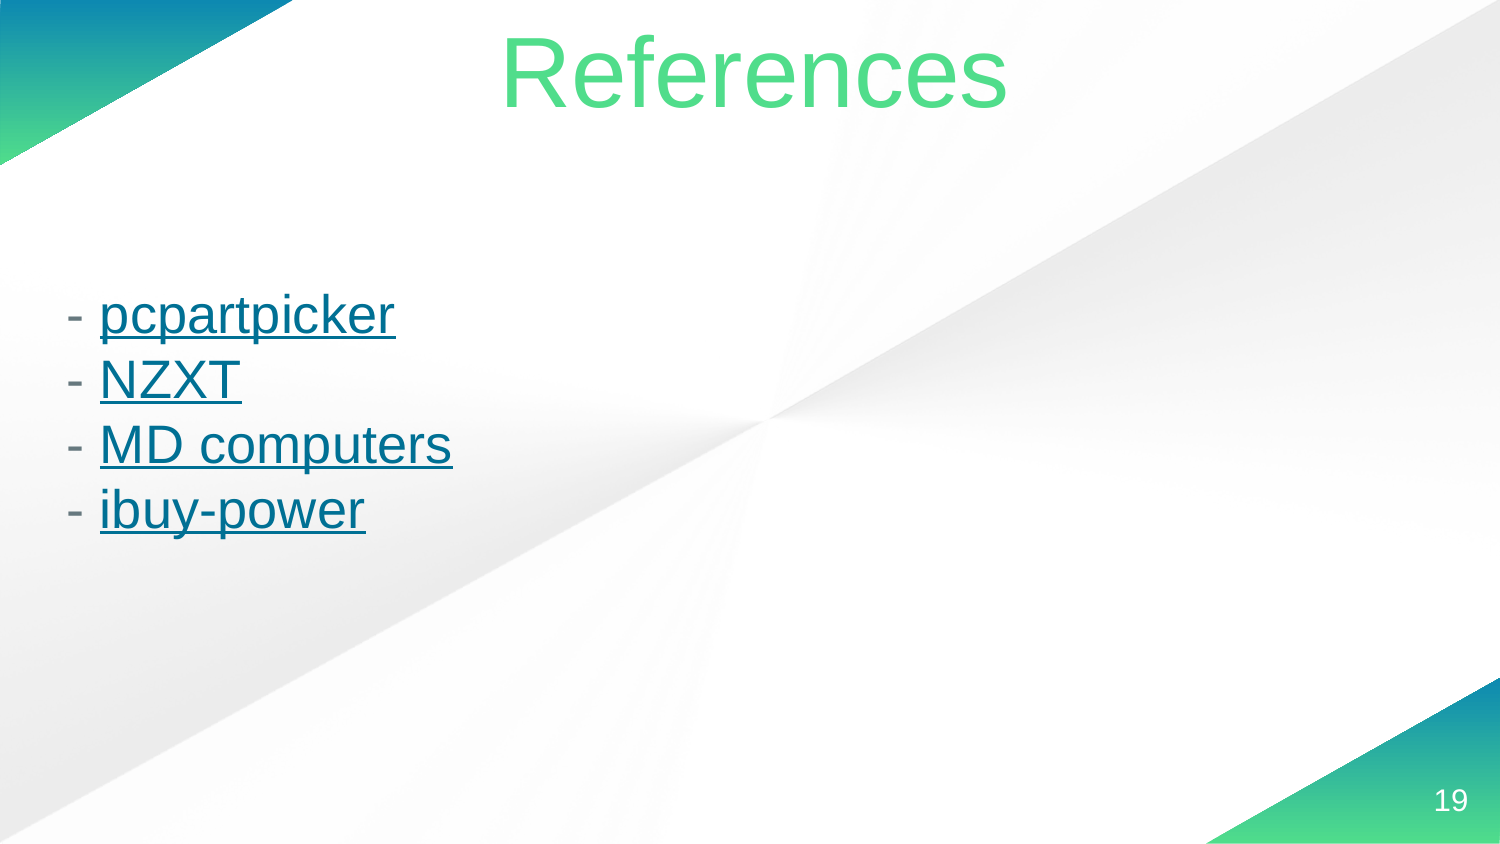

References
- pcpartpicker
- NZXT
- MD computers
- ibuy-power
19